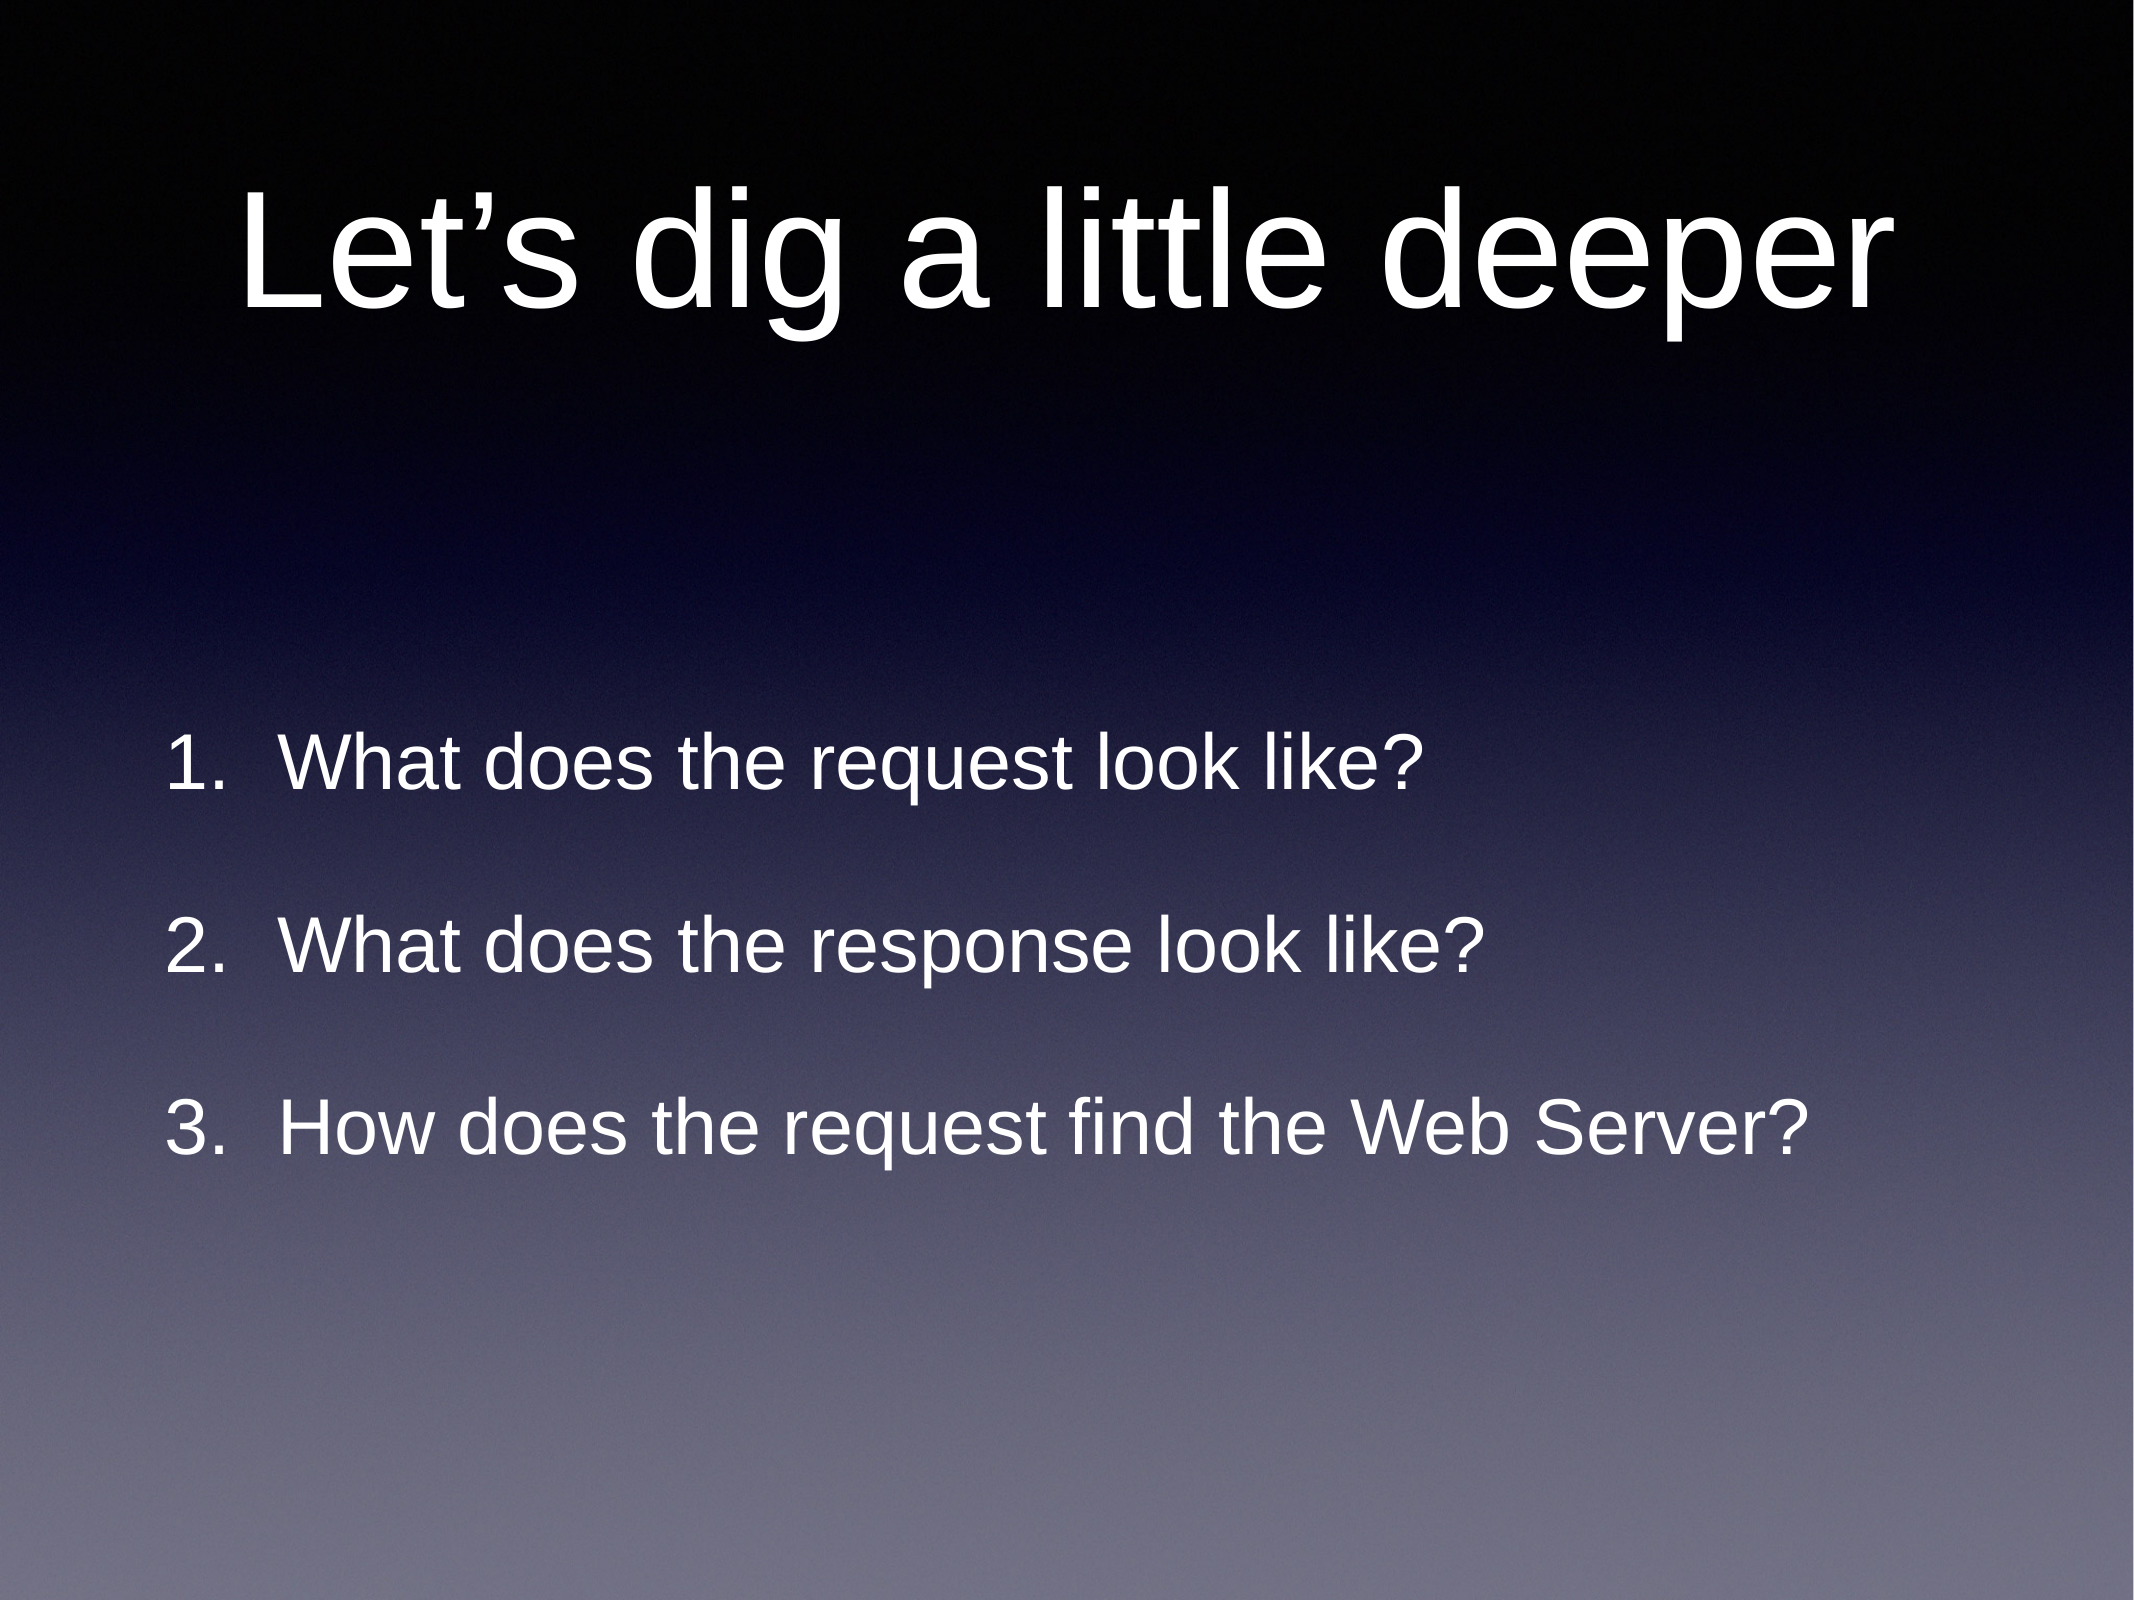

# Let’s dig a little deeper
What does the request look like?
What does the response look like?
How does the request find the Web Server?